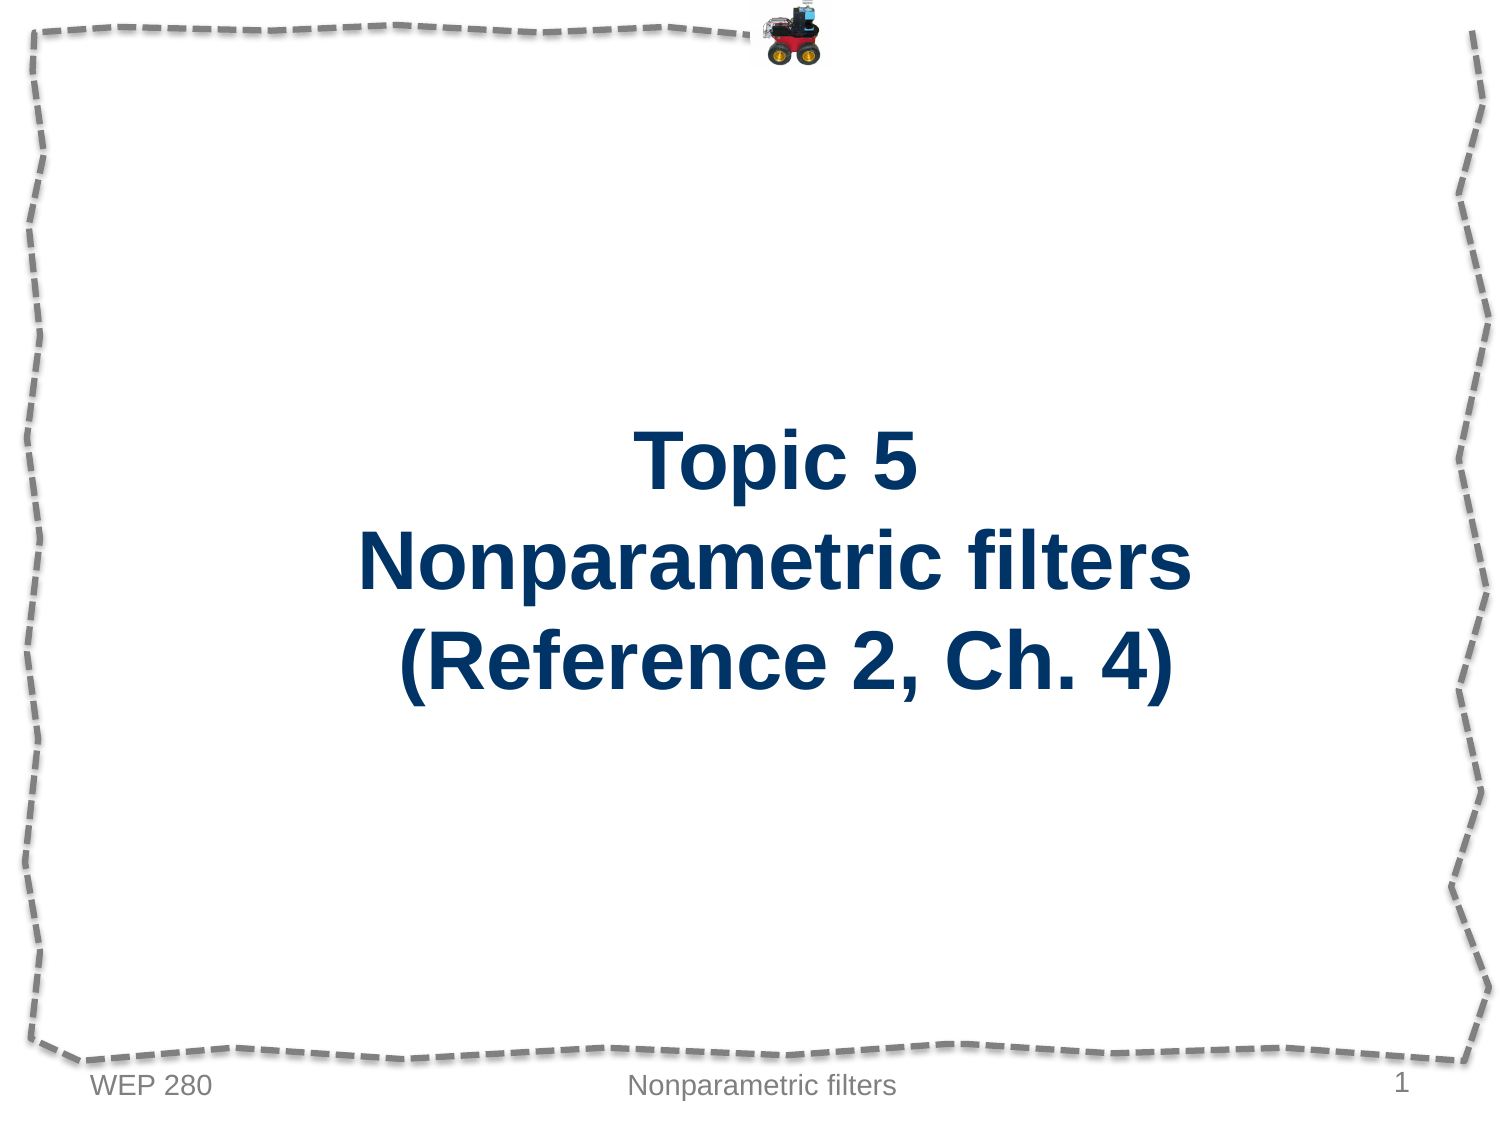

# Topic 5 Nonparametric filters (Reference 2, Ch. 4)
WEP 280
Nonparametric filters
1